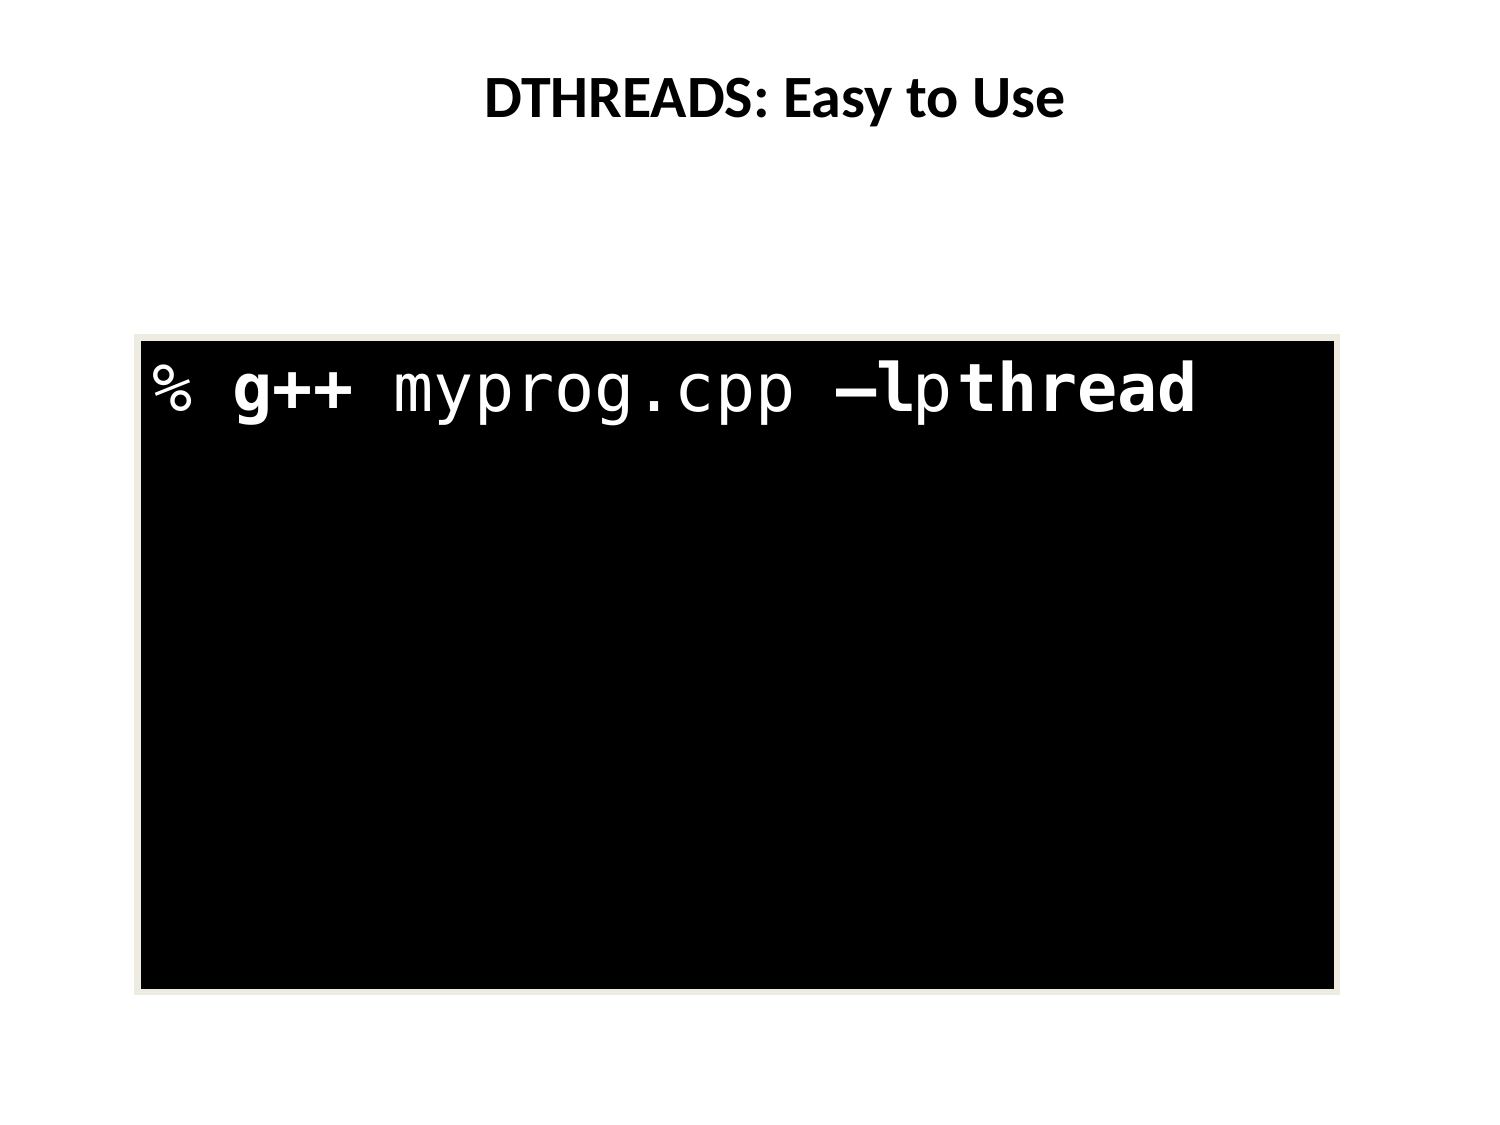

# Dthreads: Easy to Use
% g++ myprog.cpp –l thread

p